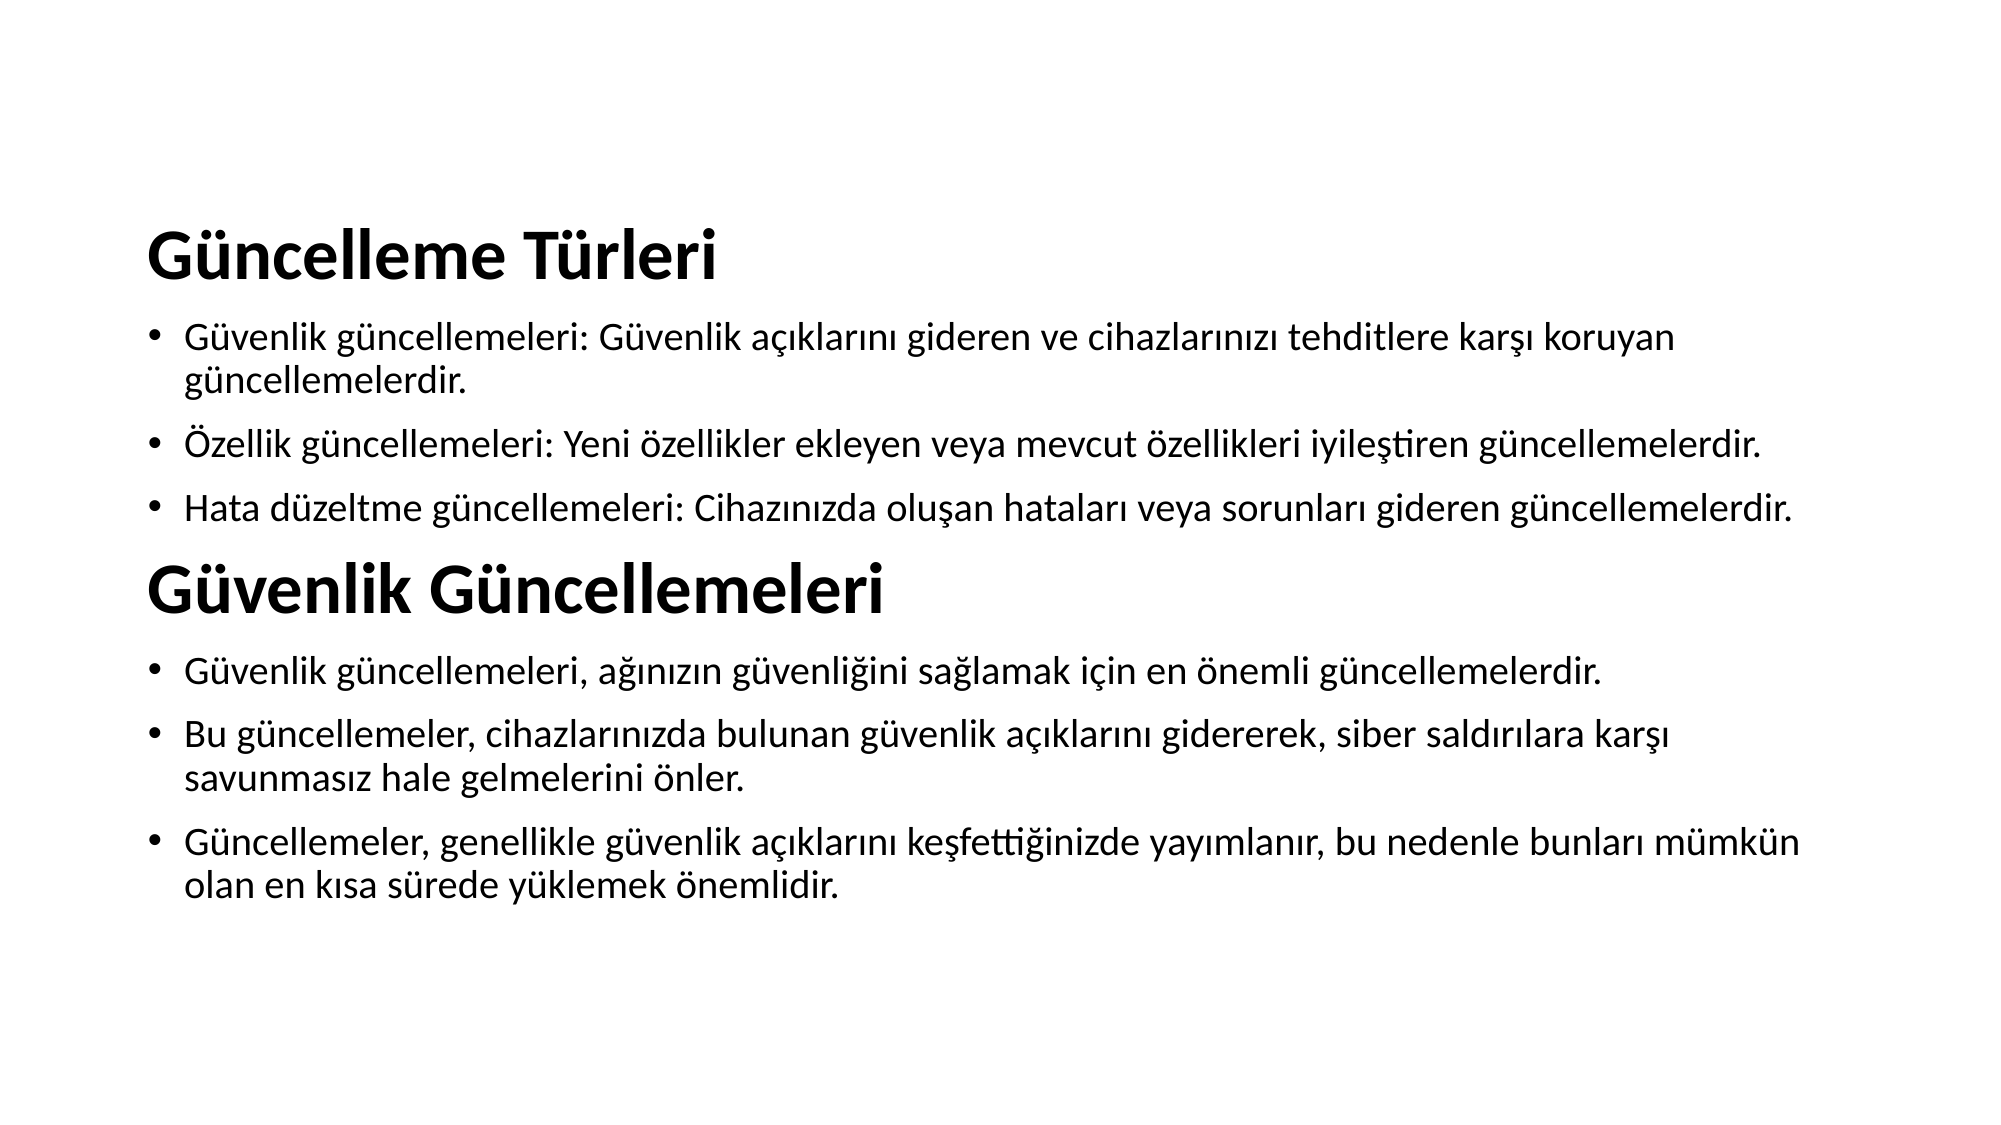

Güncelleme Türleri
Güvenlik güncellemeleri: Güvenlik açıklarını gideren ve cihazlarınızı tehditlere karşı koruyan güncellemelerdir.
Özellik güncellemeleri: Yeni özellikler ekleyen veya mevcut özellikleri iyileştiren güncellemelerdir.
Hata düzeltme güncellemeleri: Cihazınızda oluşan hataları veya sorunları gideren güncellemelerdir.
Güvenlik Güncellemeleri
Güvenlik güncellemeleri, ağınızın güvenliğini sağlamak için en önemli güncellemelerdir.
Bu güncellemeler, cihazlarınızda bulunan güvenlik açıklarını gidererek, siber saldırılara karşı savunmasız hale gelmelerini önler.
Güncellemeler, genellikle güvenlik açıklarını keşfettiğinizde yayımlanır, bu nedenle bunları mümkün olan en kısa sürede yüklemek önemlidir.